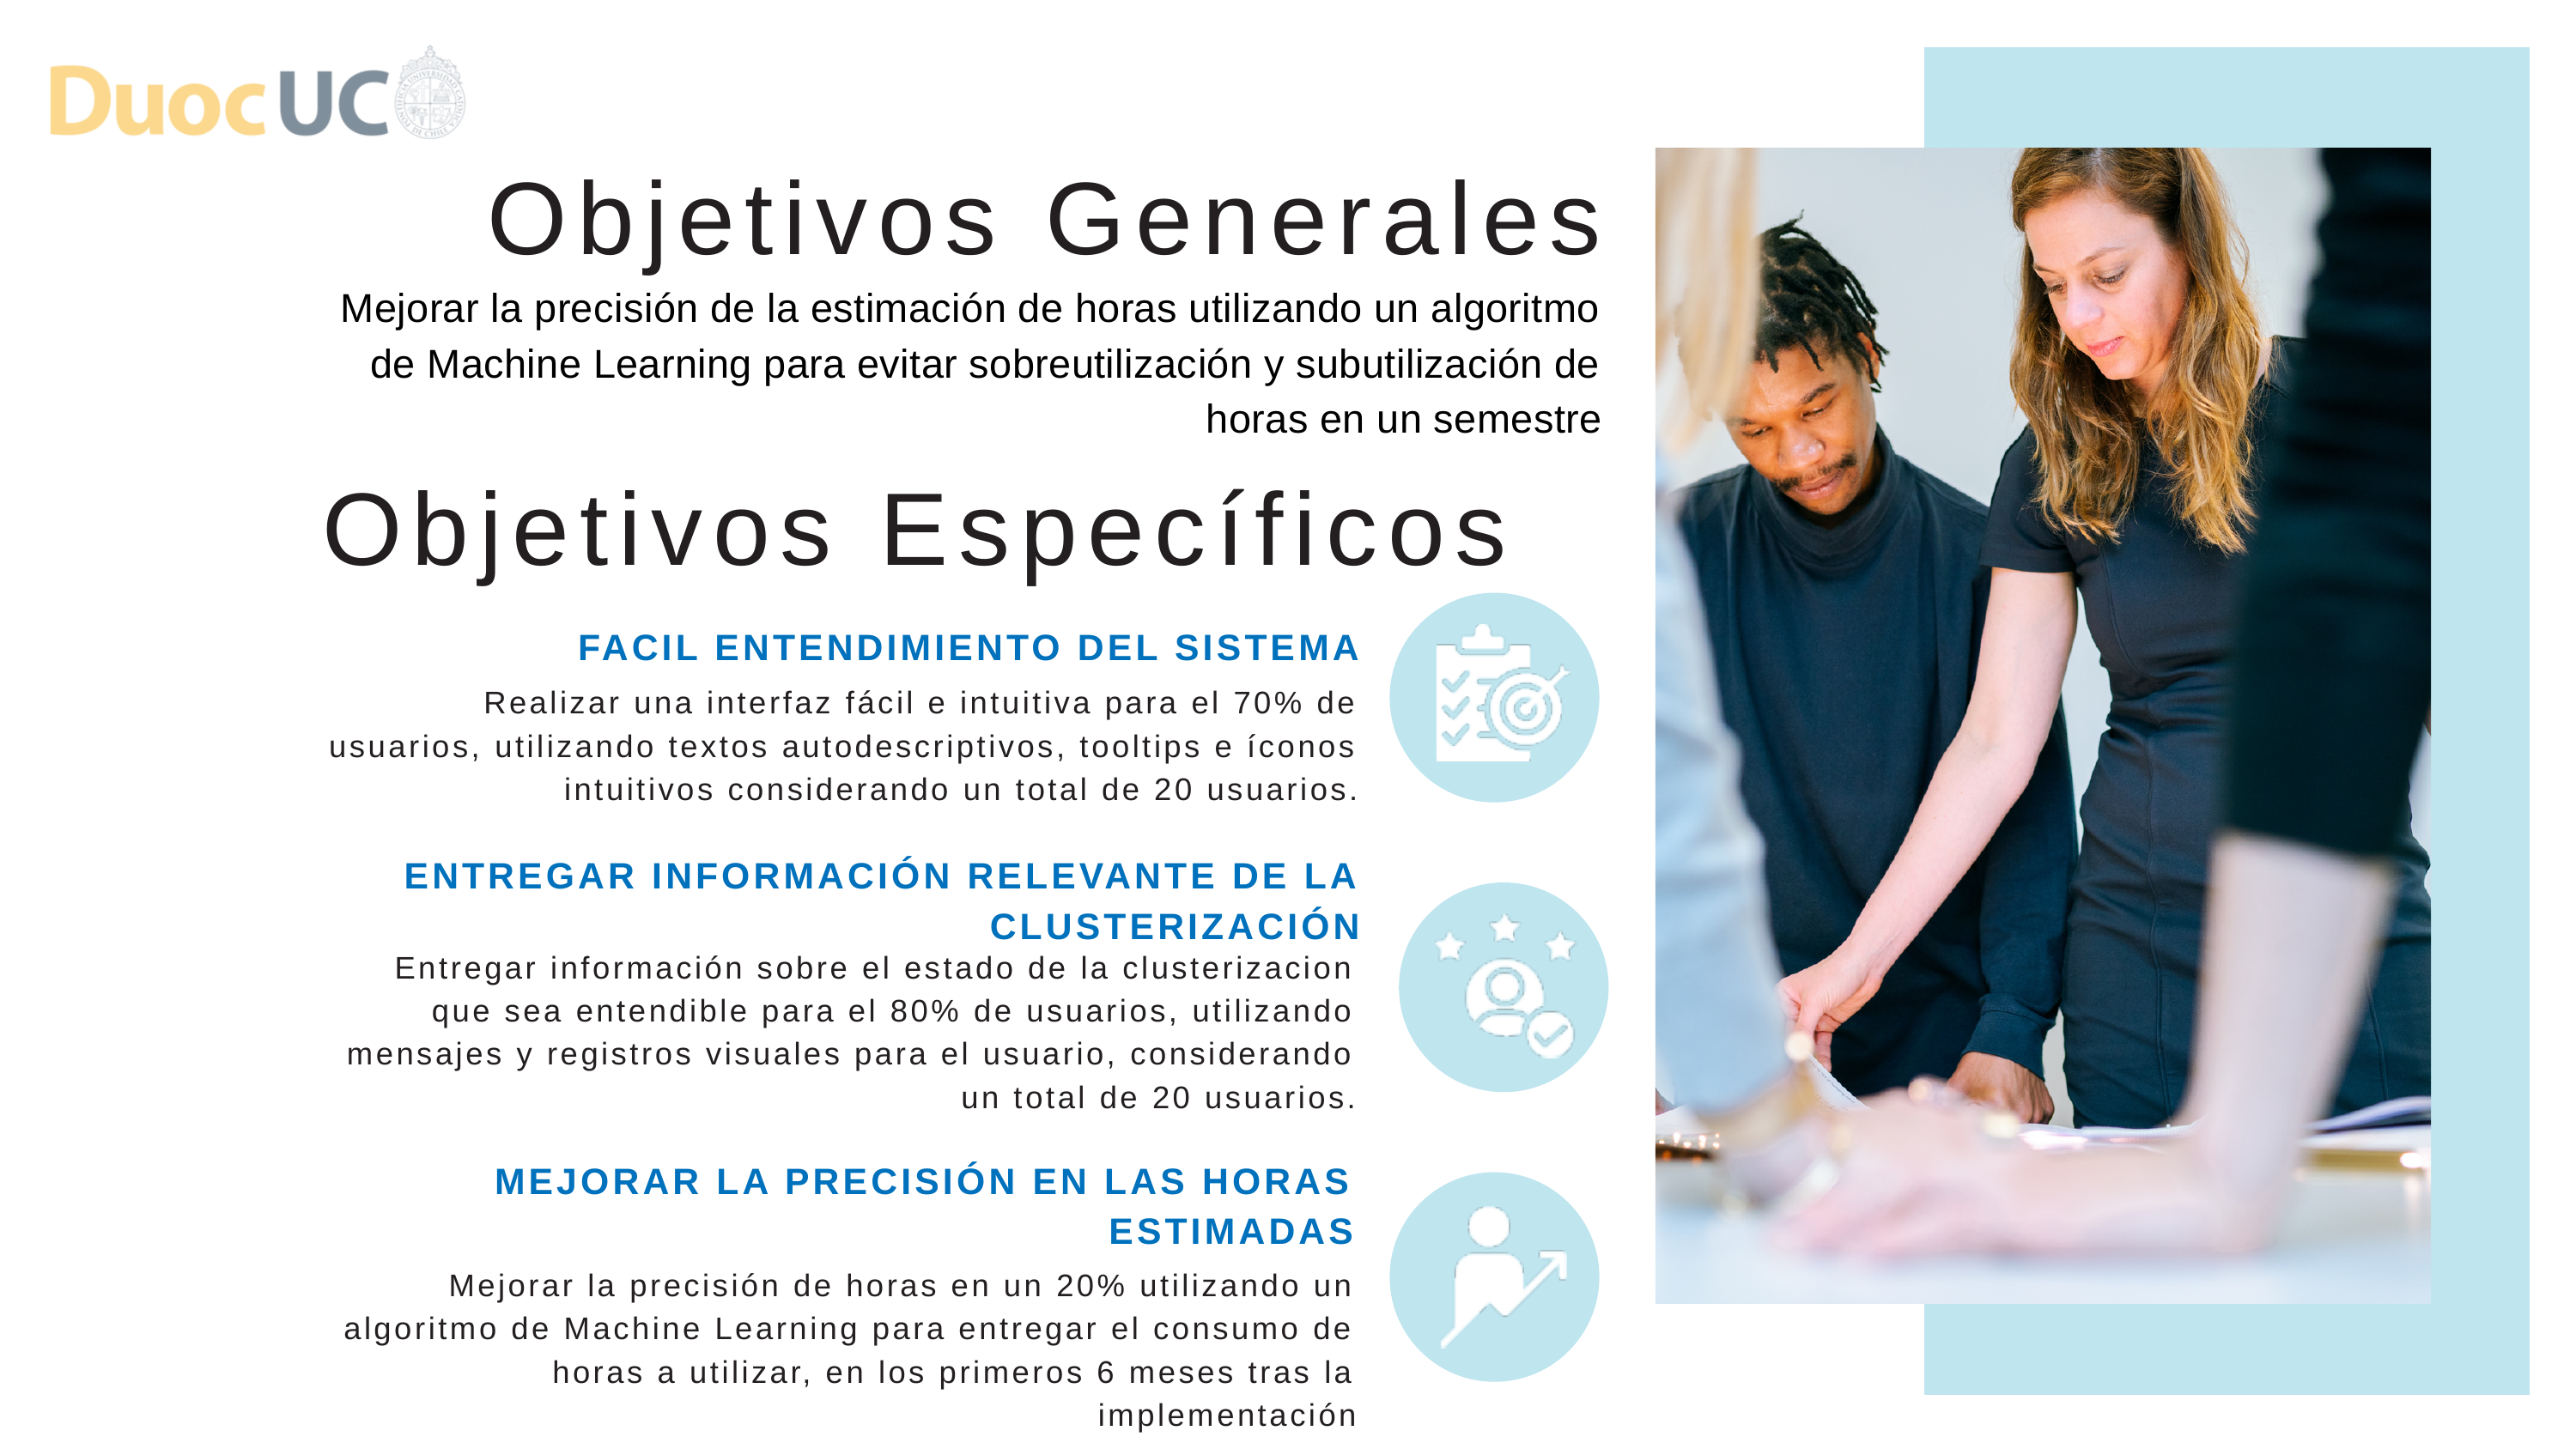

Objetivos Generales

Mejorar la precisión de la estimación de horas utilizando un algoritmo de Machine Learning para evitar sobreutilización y subutilización de horas en un semestre
Objetivos Específicos

FACIL ENTENDIMIENTO DEL SISTEMA

Realizar una interfaz fácil e intuitiva para el 70% de usuarios, utilizando textos autodescriptivos, tooltips e íconos intuitivos considerando un total de 20 usuarios.
ENTREGAR INFORMACIÓN RELEVANTE DE LA CLUSTERIZACIÓN

Entregar información sobre el estado de la clusterizacion que sea entendible para el 80% de usuarios, utilizando mensajes y registros visuales para el usuario, considerando un total de 20 usuarios.
MEJORAR LA PRECISIÓN EN LAS HORAS ESTIMADAS

Mejorar la precisión de horas en un 20% utilizando un algoritmo de Machine Learning para entregar el consumo de horas a utilizar, en los primeros 6 meses tras la implementación